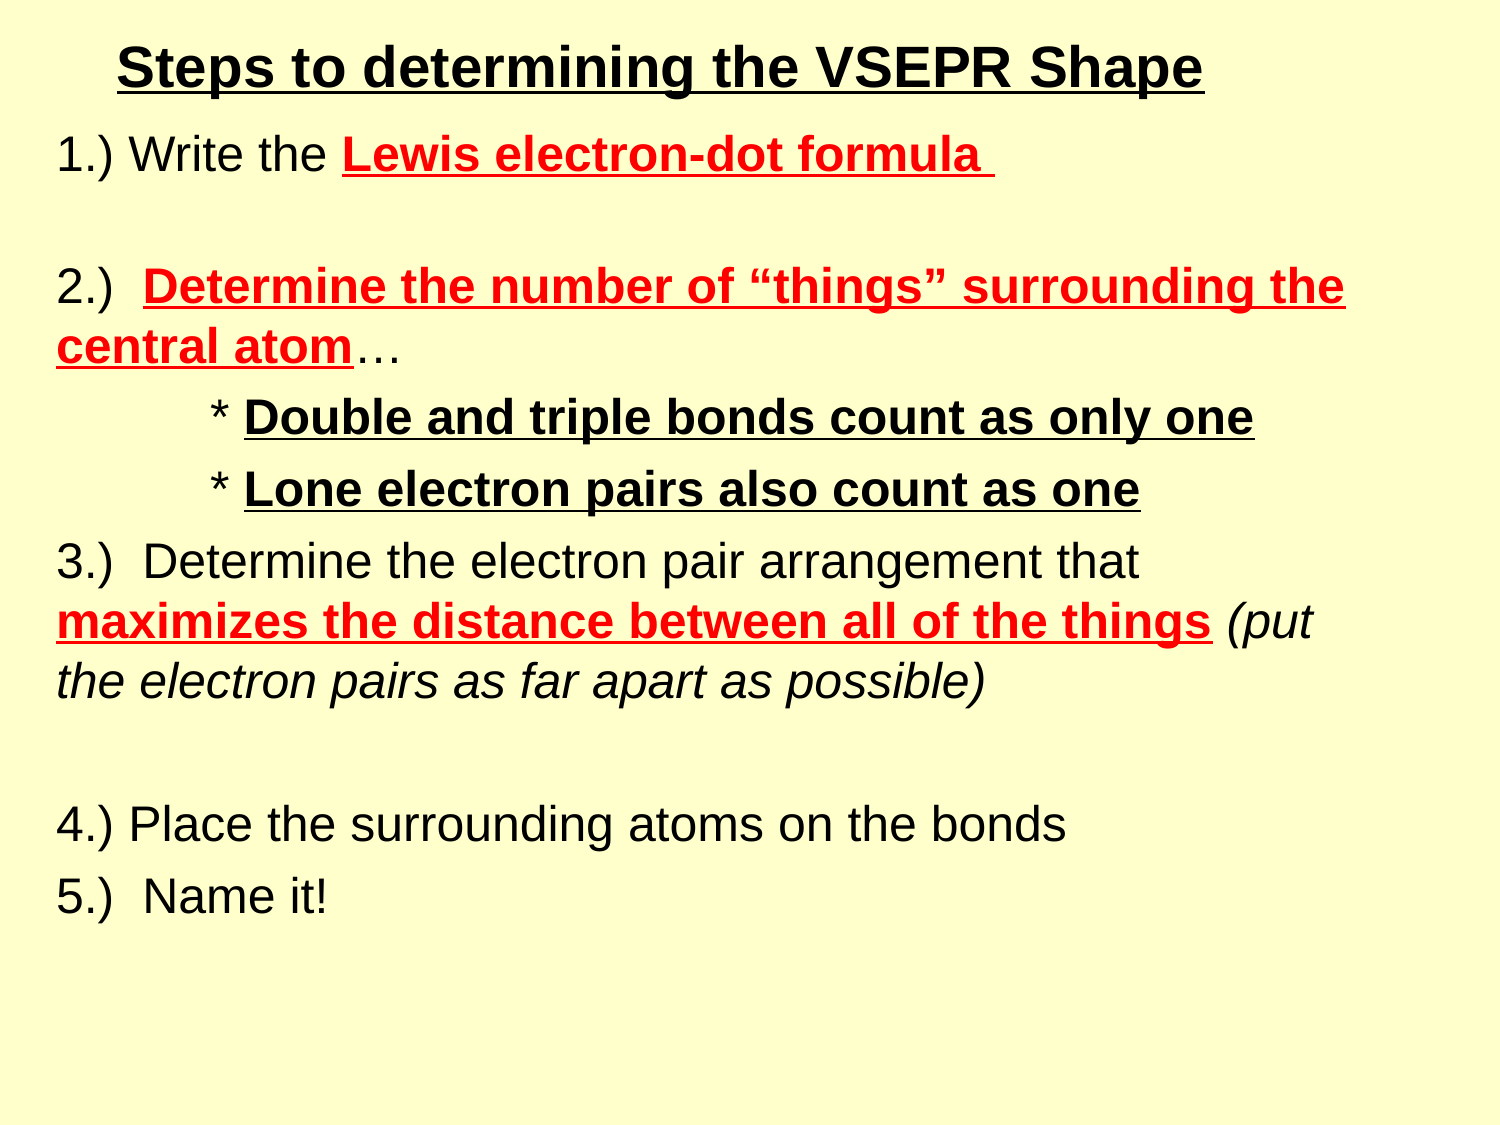

# Steps to determining the VSEPR Shape
1.) Write the Lewis electron-dot formula

2.)  Determine the number of “things” surrounding the central atom…
           * Double and triple bonds count as only one
           * Lone electron pairs also count as one
3.)  Determine the electron pair arrangement that maximizes the distance between all of the things (put the electron pairs as far apart as possible)

4.) Place the surrounding atoms on the bonds
5.)  Name it!